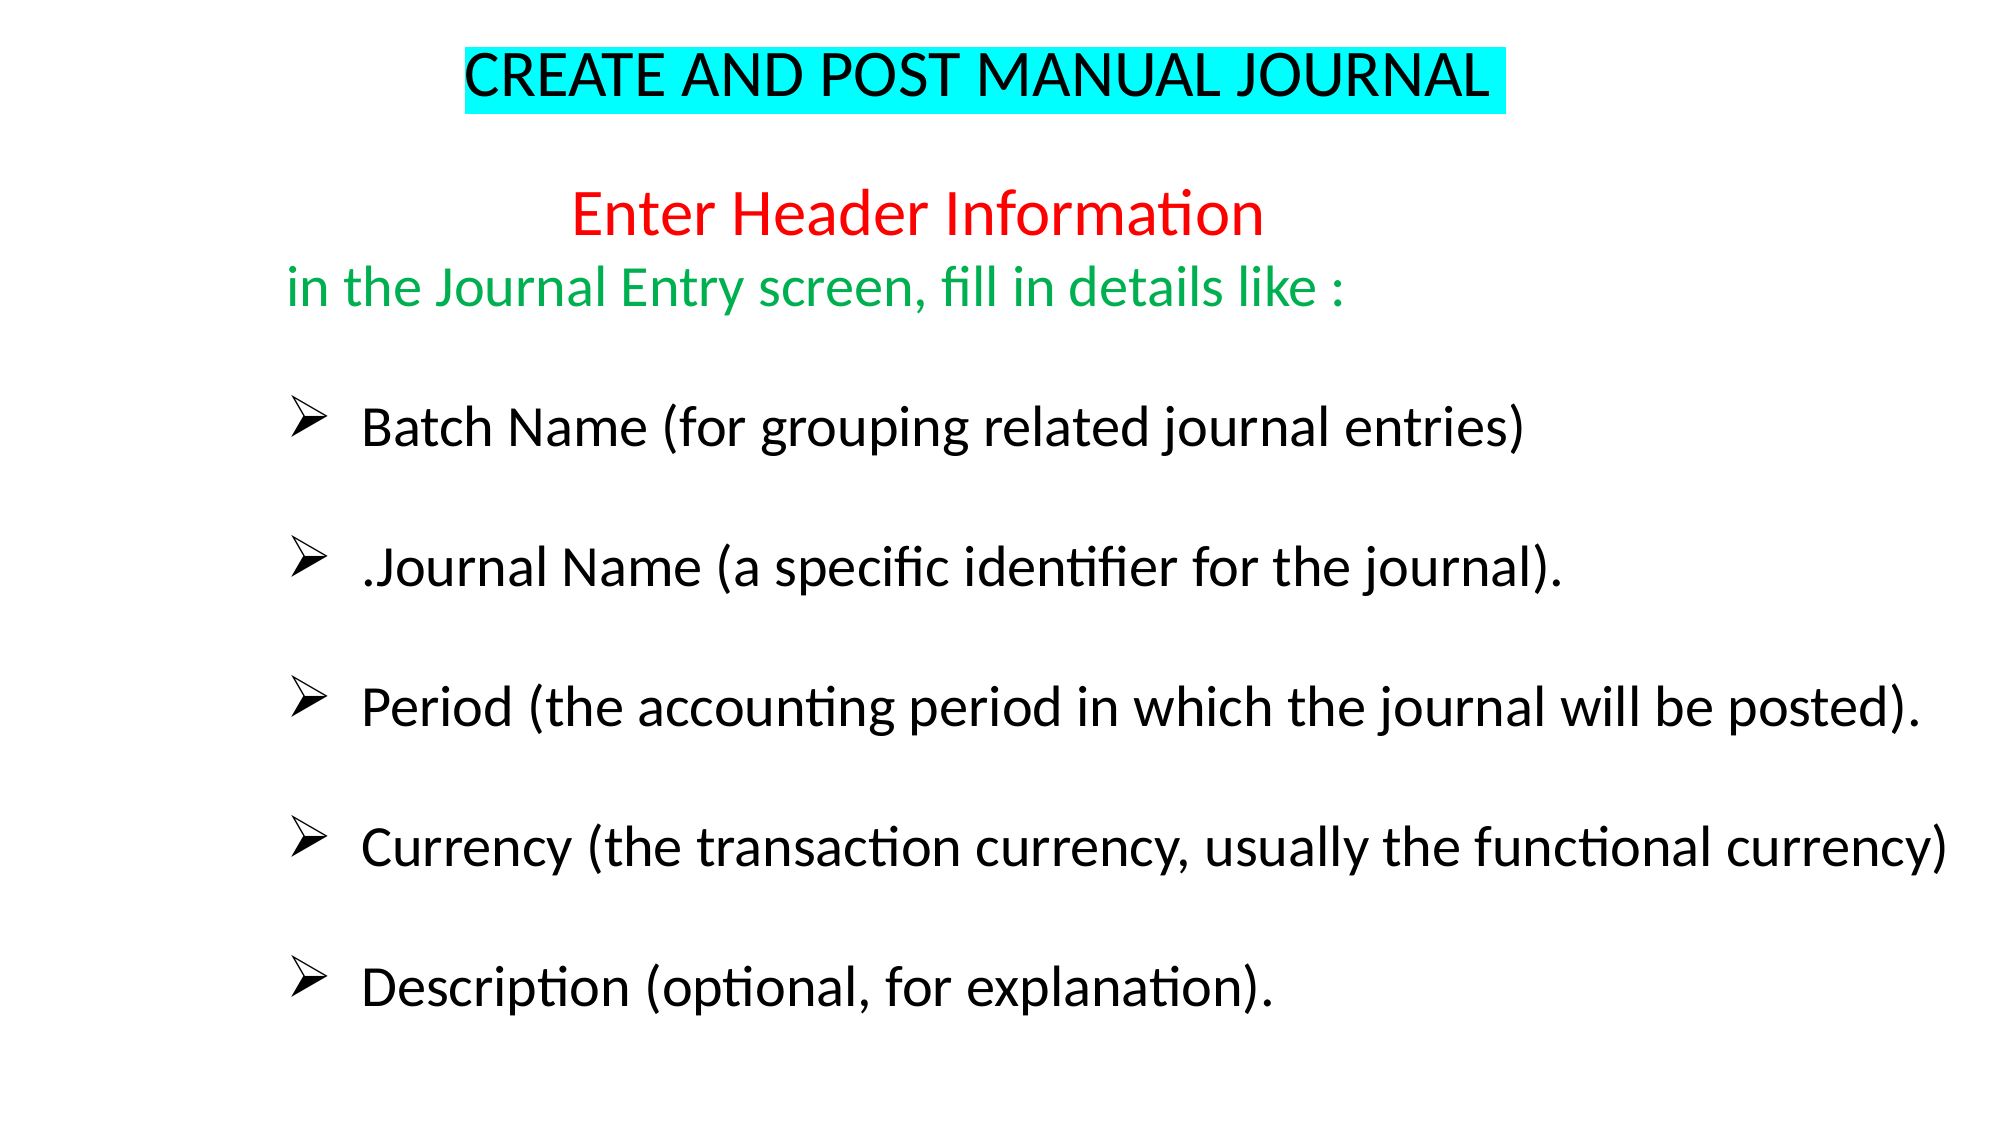

CREATE AND POST MANUAL JOURNAL
                   Enter Header Information
in the Journal Entry screen, fill in details like :

Batch Name (for grouping related journal entries)

.Journal Name (a specific identifier for the journal).

Period (the accounting period in which the journal will be posted).

Currency (the transaction currency, usually the functional currency)

Description (optional, for explanation).